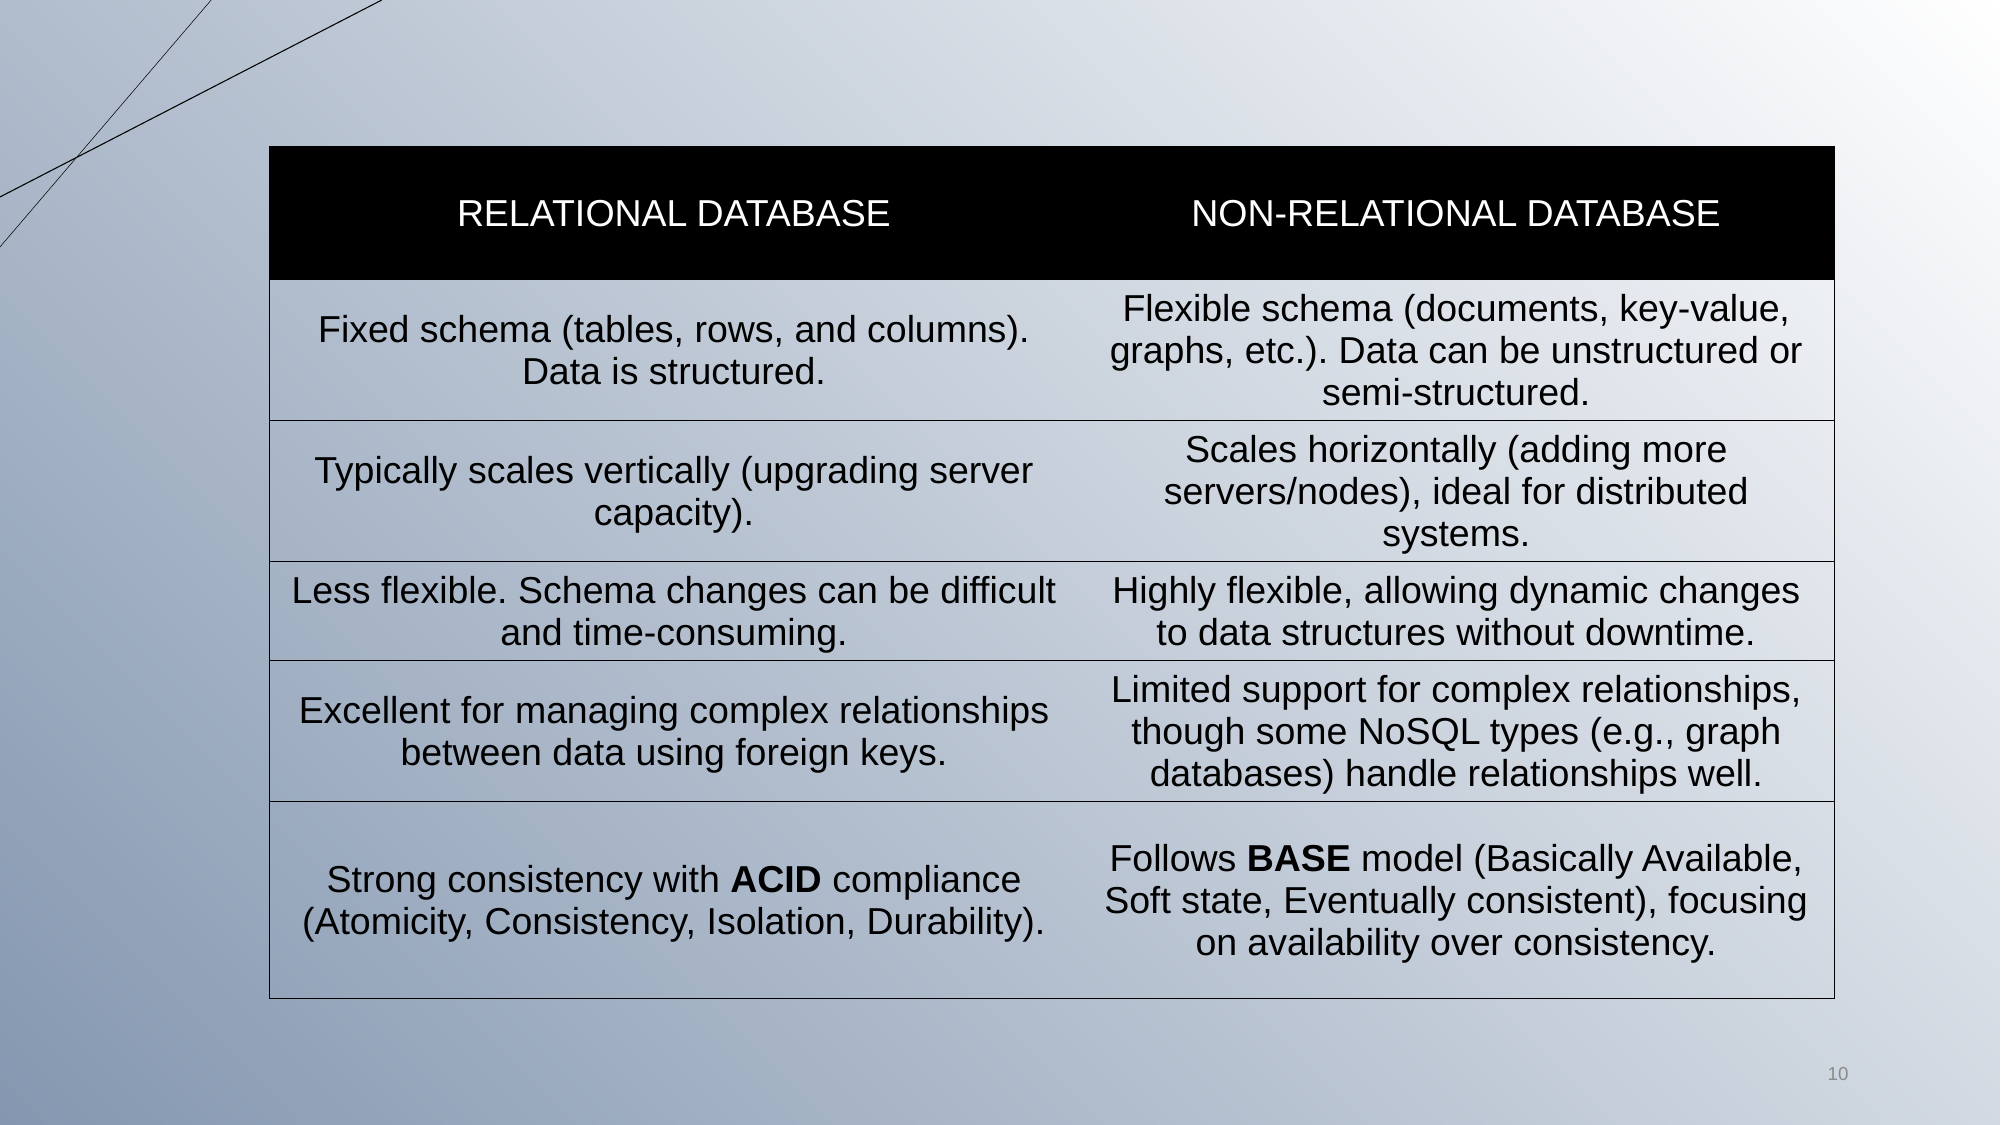

| RELATIONAL DATABASE | NON-RELATIONAL DATABASE |
| --- | --- |
| Fixed schema (tables, rows, and columns). Data is structured. | Flexible schema (documents, key-value, graphs, etc.). Data can be unstructured or semi-structured. |
| Typically scales vertically (upgrading server capacity). | Scales horizontally (adding more servers/nodes), ideal for distributed systems. |
| Less flexible. Schema changes can be difficult and time-consuming. | Highly flexible, allowing dynamic changes to data structures without downtime. |
| Excellent for managing complex relationships between data using foreign keys. | Limited support for complex relationships, though some NoSQL types (e.g., graph databases) handle relationships well. |
| Strong consistency with ACID compliance (Atomicity, Consistency, Isolation, Durability). | Follows BASE model (Basically Available, Soft state, Eventually consistent), focusing on availability over consistency. |
10